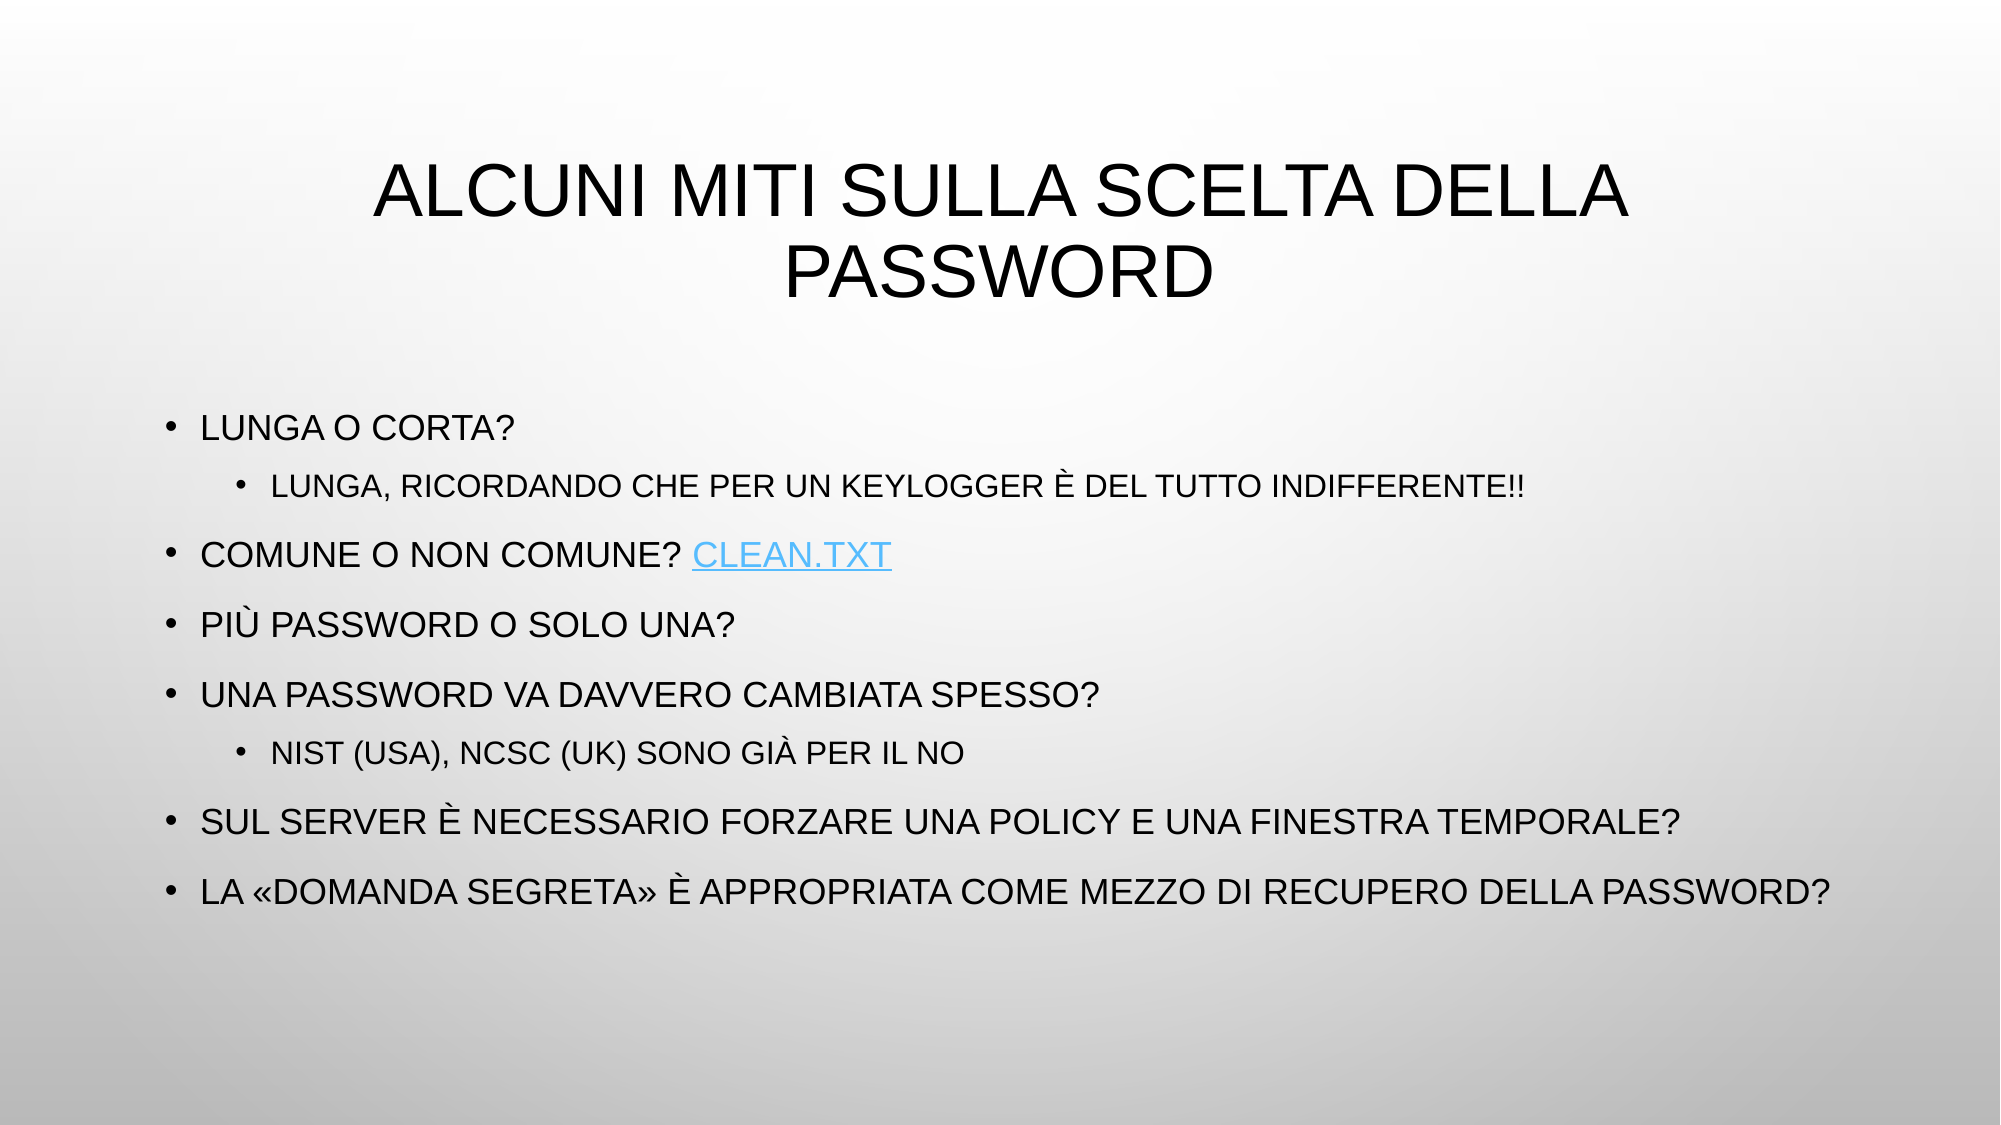

# Alcuni miti sulla scelta della password
Lunga o corta?
Lunga, ricordando che per un keylogger è del tutto indifferente!!
Comune o non comune? clean.txt
Più password o solo una?
Una password va davvero cambiata spesso?
NIST (USA), NCSC (UK) sono già per il no
Sul server è necessario forzare una policy e una finestra temporale?
La «domanda segreta» è appropriata come mezzo di recupero della password?